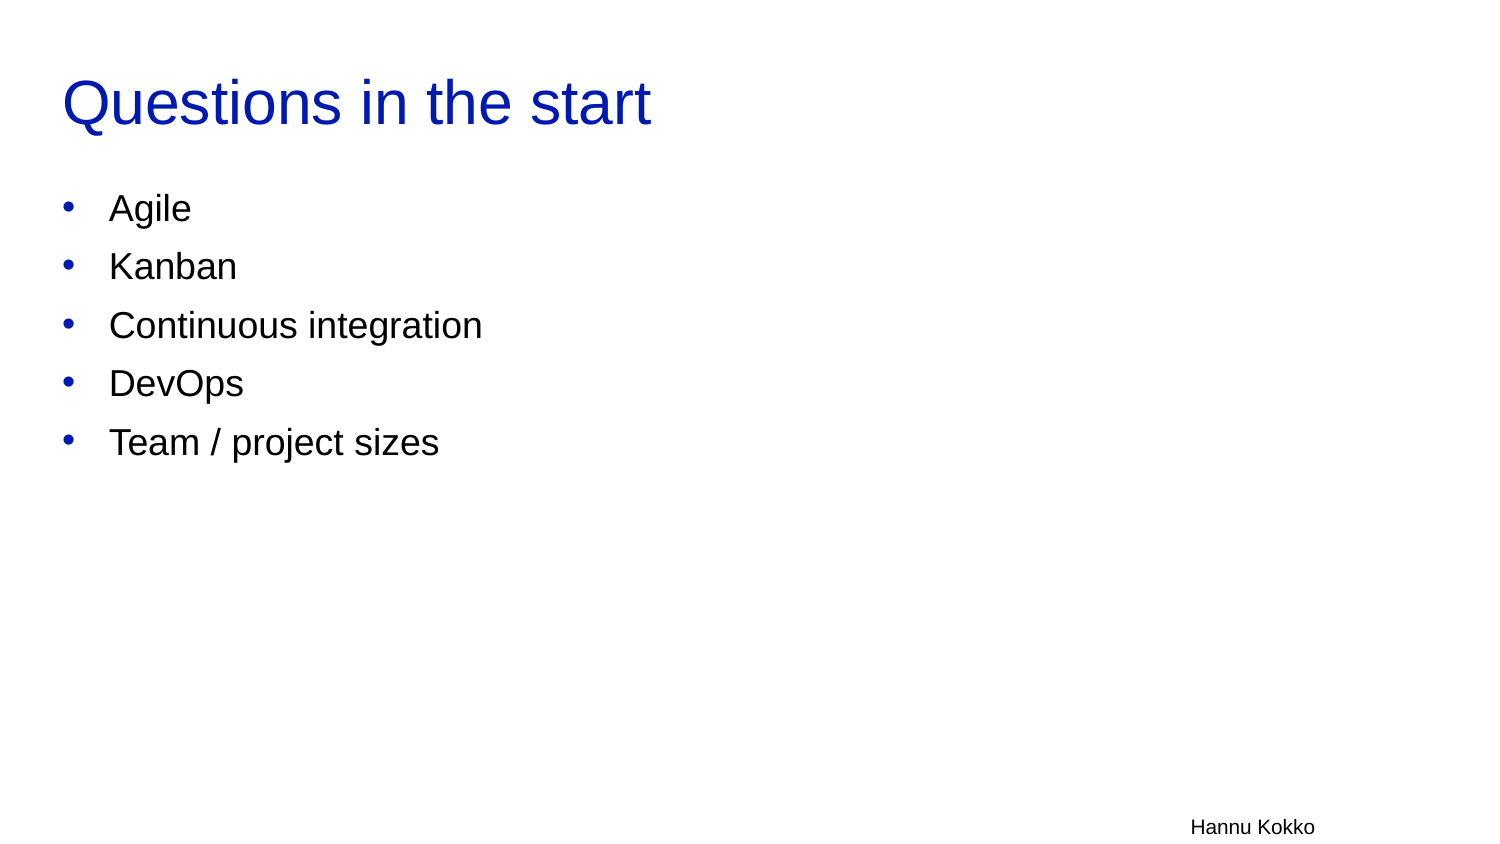

# Questions in the start
Agile
Kanban
Continuous integration
DevOps
Team / project sizes
Hannu Kokko